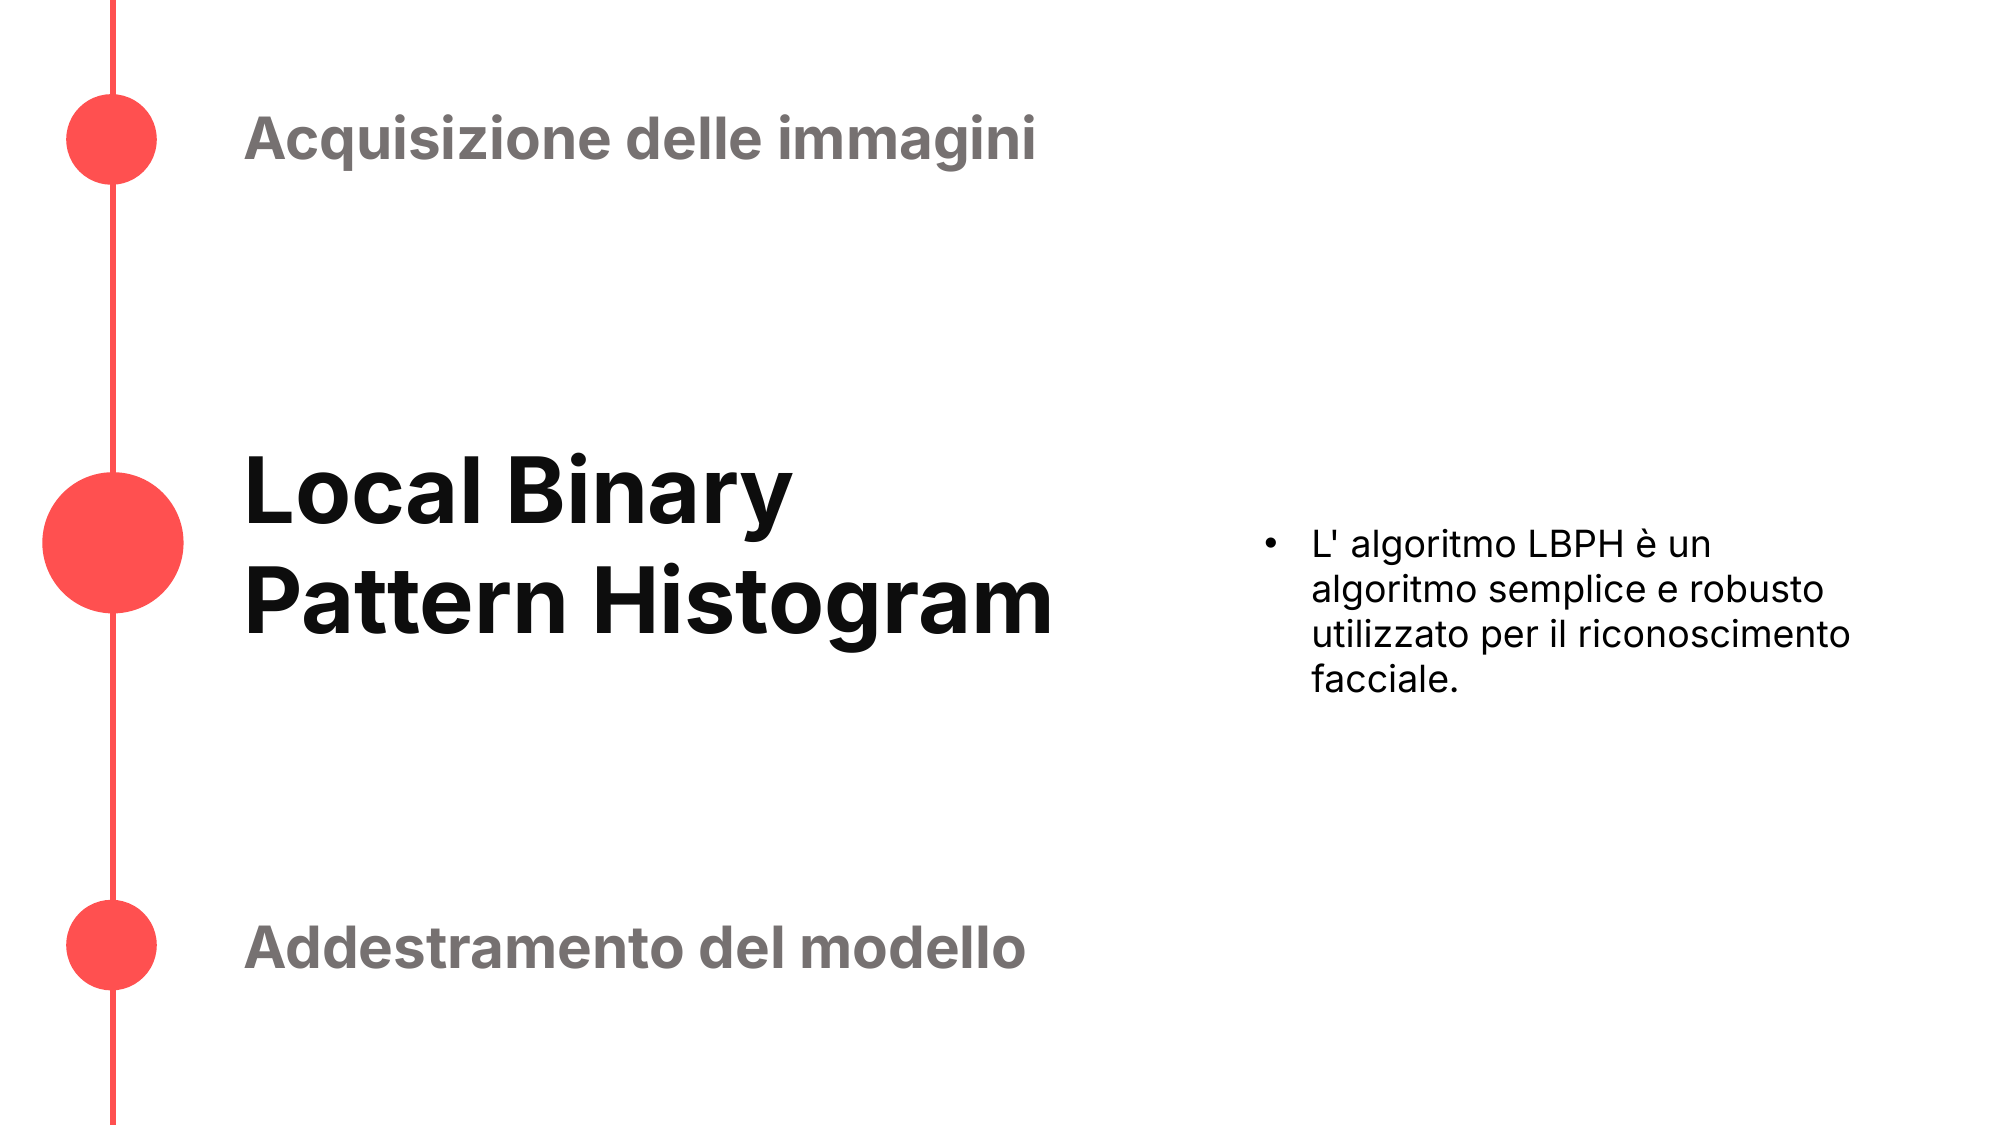

Acquisizione delle immagini

Local Binary Pattern Histogram

L' algoritmo LBPH è un algoritmo semplice e robusto utilizzato per il riconoscimento facciale.

Addestramento del modello